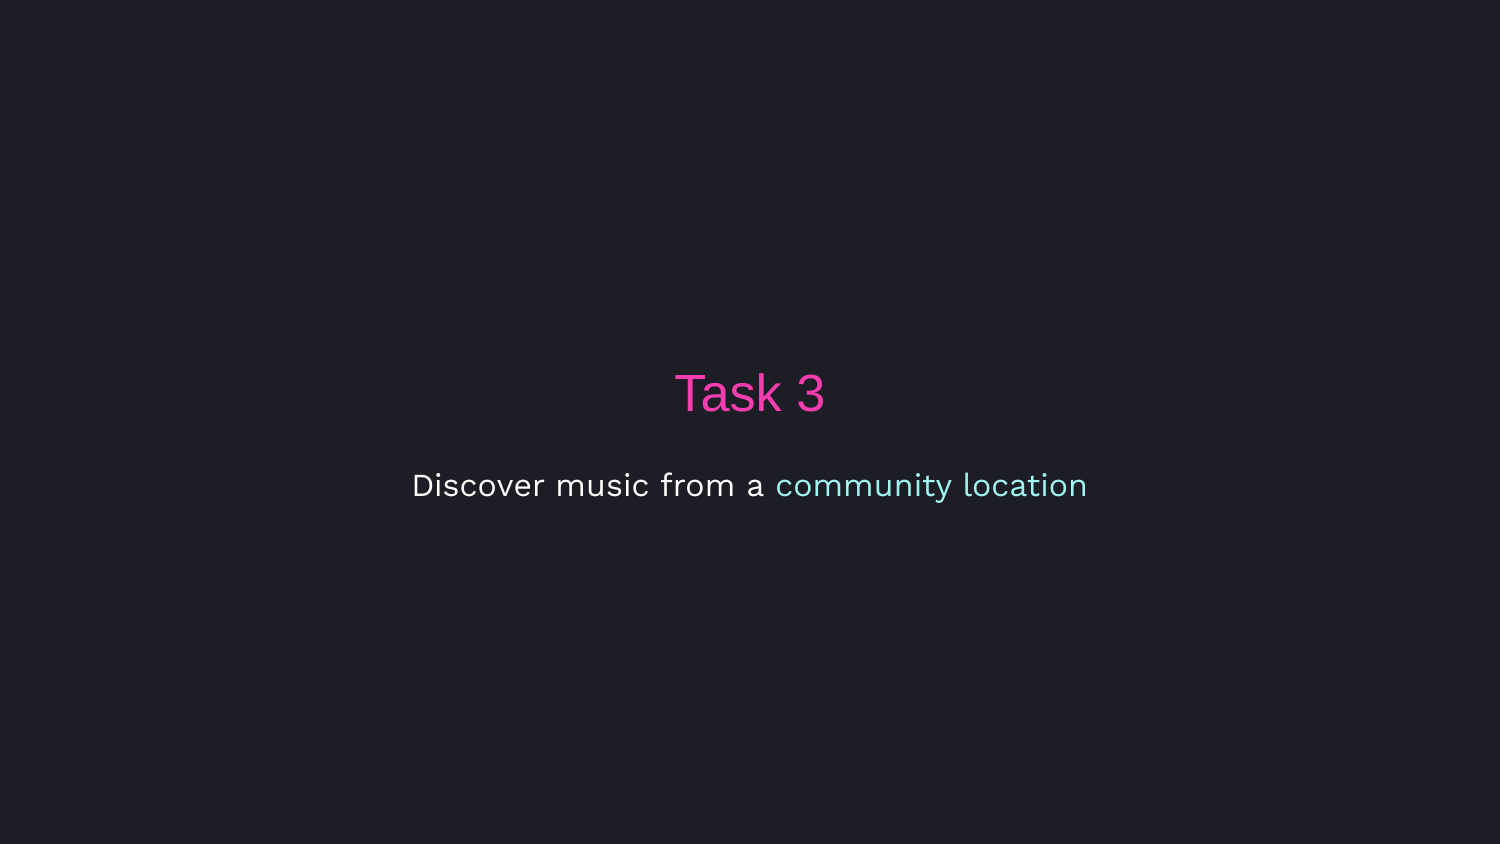

# Task 3
Discover music from a community location